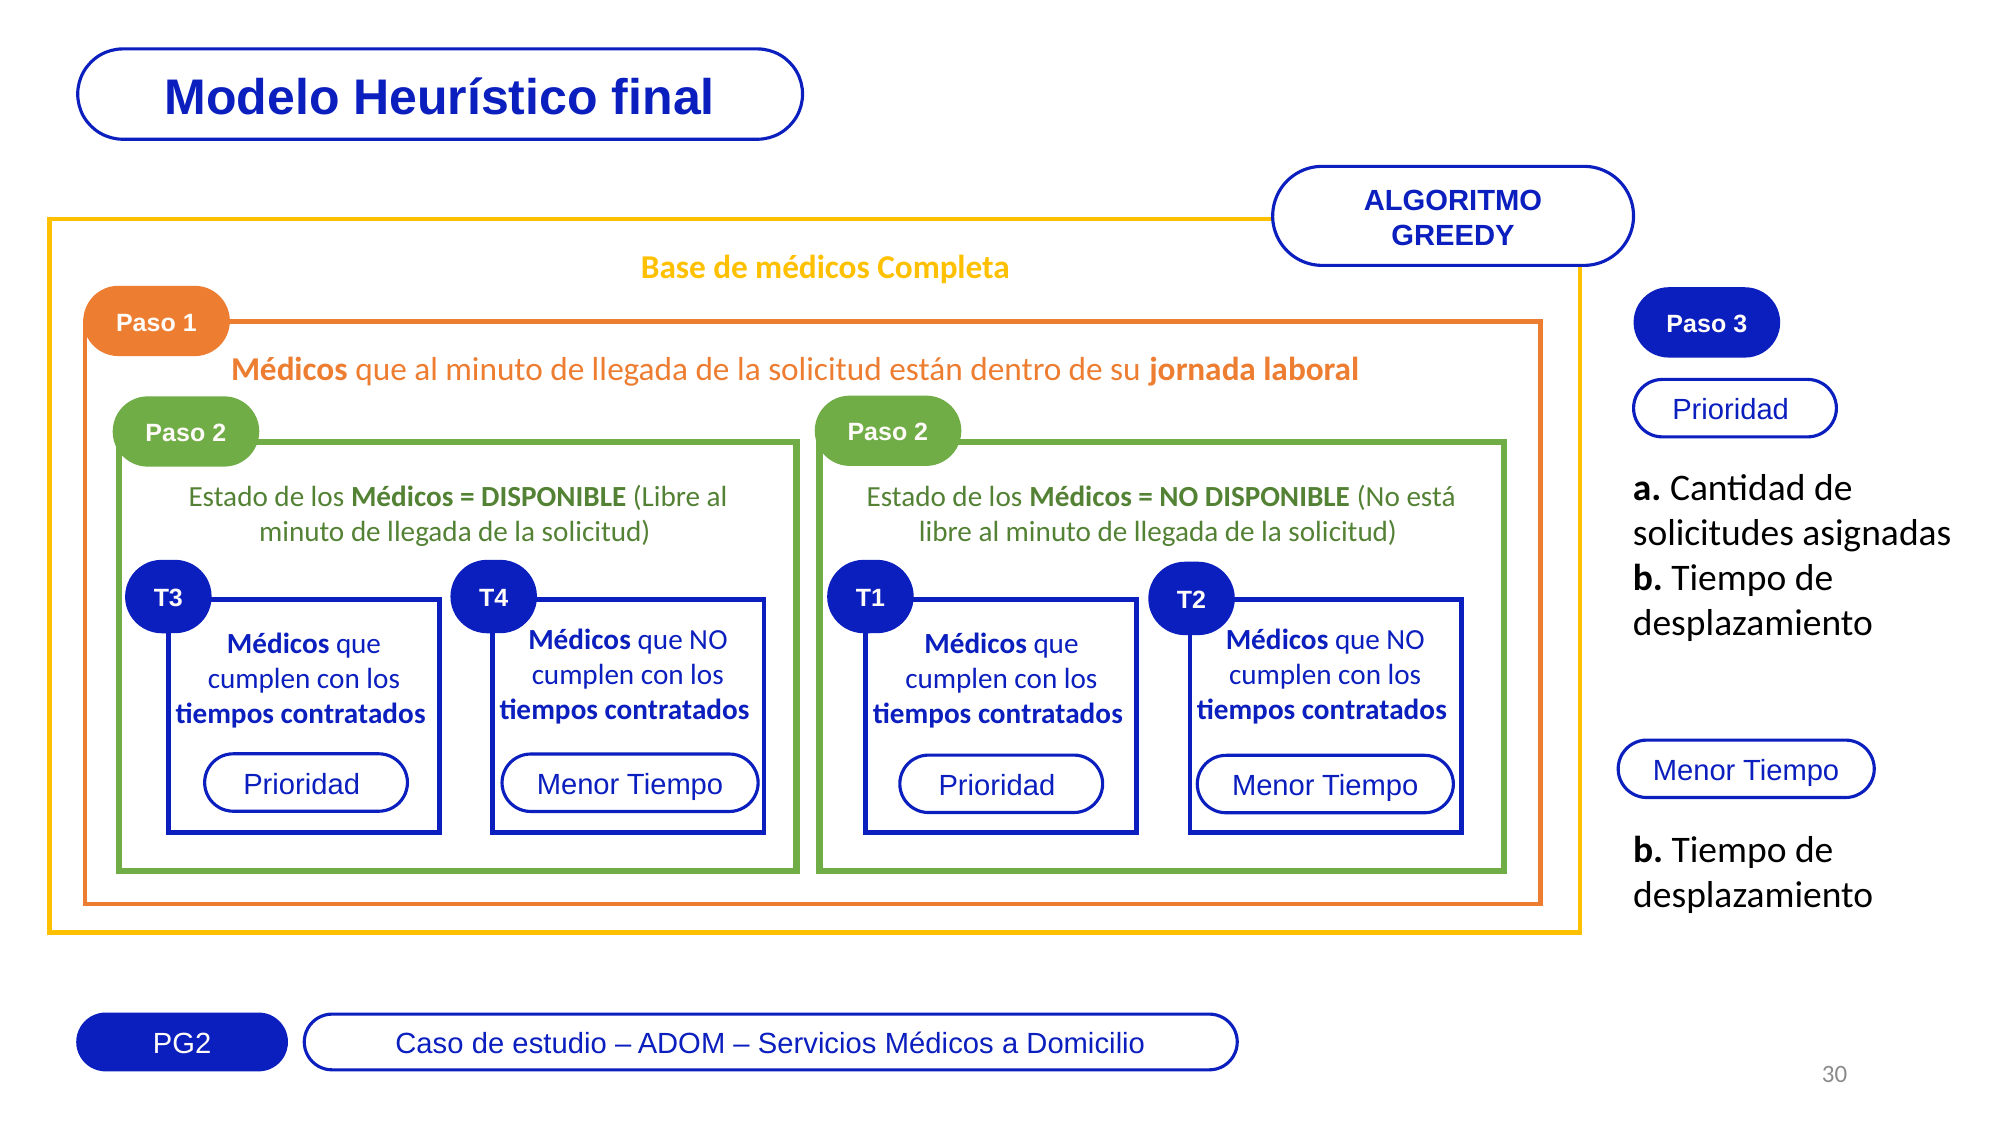

Modelo Heurístico final
ALGORITMO GREEDY

Base de médicos Completa
Paso 1
Paso 3

Médicos que al minuto de llegada de la solicitud están dentro de su jornada laboral
Prioridad
Paso 2
Paso 2

a. Cantidad de solicitudes asignadas
b. Tiempo de desplazamiento
Estado de los Médicos = DISPONIBLE (Libre al minuto de llegada de la solicitud)
Estado de los Médicos = NO DISPONIBLE (No está libre al minuto de llegada de la solicitud)
T3
T4
T1
T2

Médicos que NO cumplen con los tiempos contratados
Médicos que NO cumplen con los tiempos contratados
Médicos que cumplen con los tiempos contratados
Médicos que cumplen con los tiempos contratados
Menor Tiempo
Prioridad
Menor Tiempo
Prioridad
Menor Tiempo
b. Tiempo de desplazamiento
PG2
Caso de estudio – ADOM – Servicios Médicos a Domicilio
30